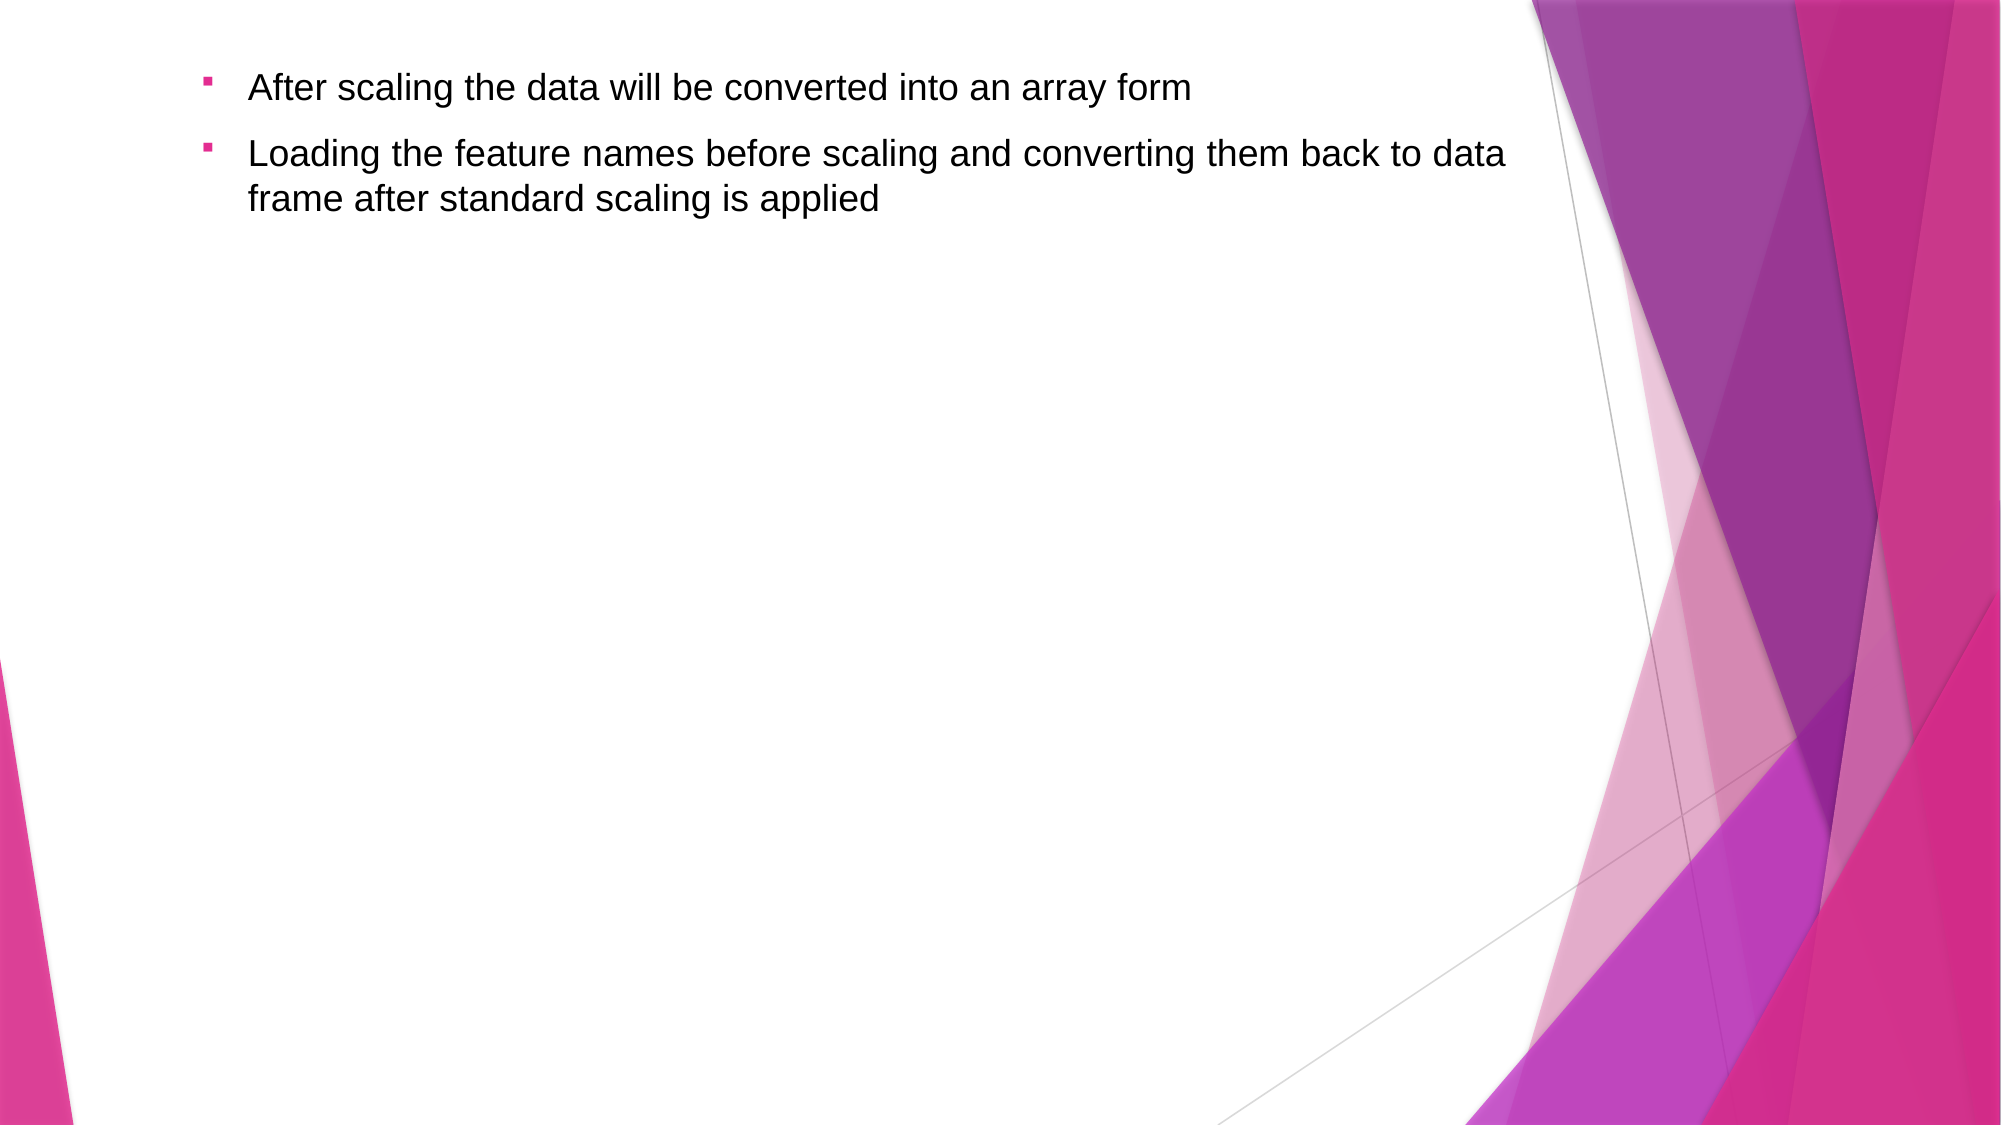

After scaling the data will be converted into an array form
Loading the feature names before scaling and converting them back to data frame after standard scaling is applied